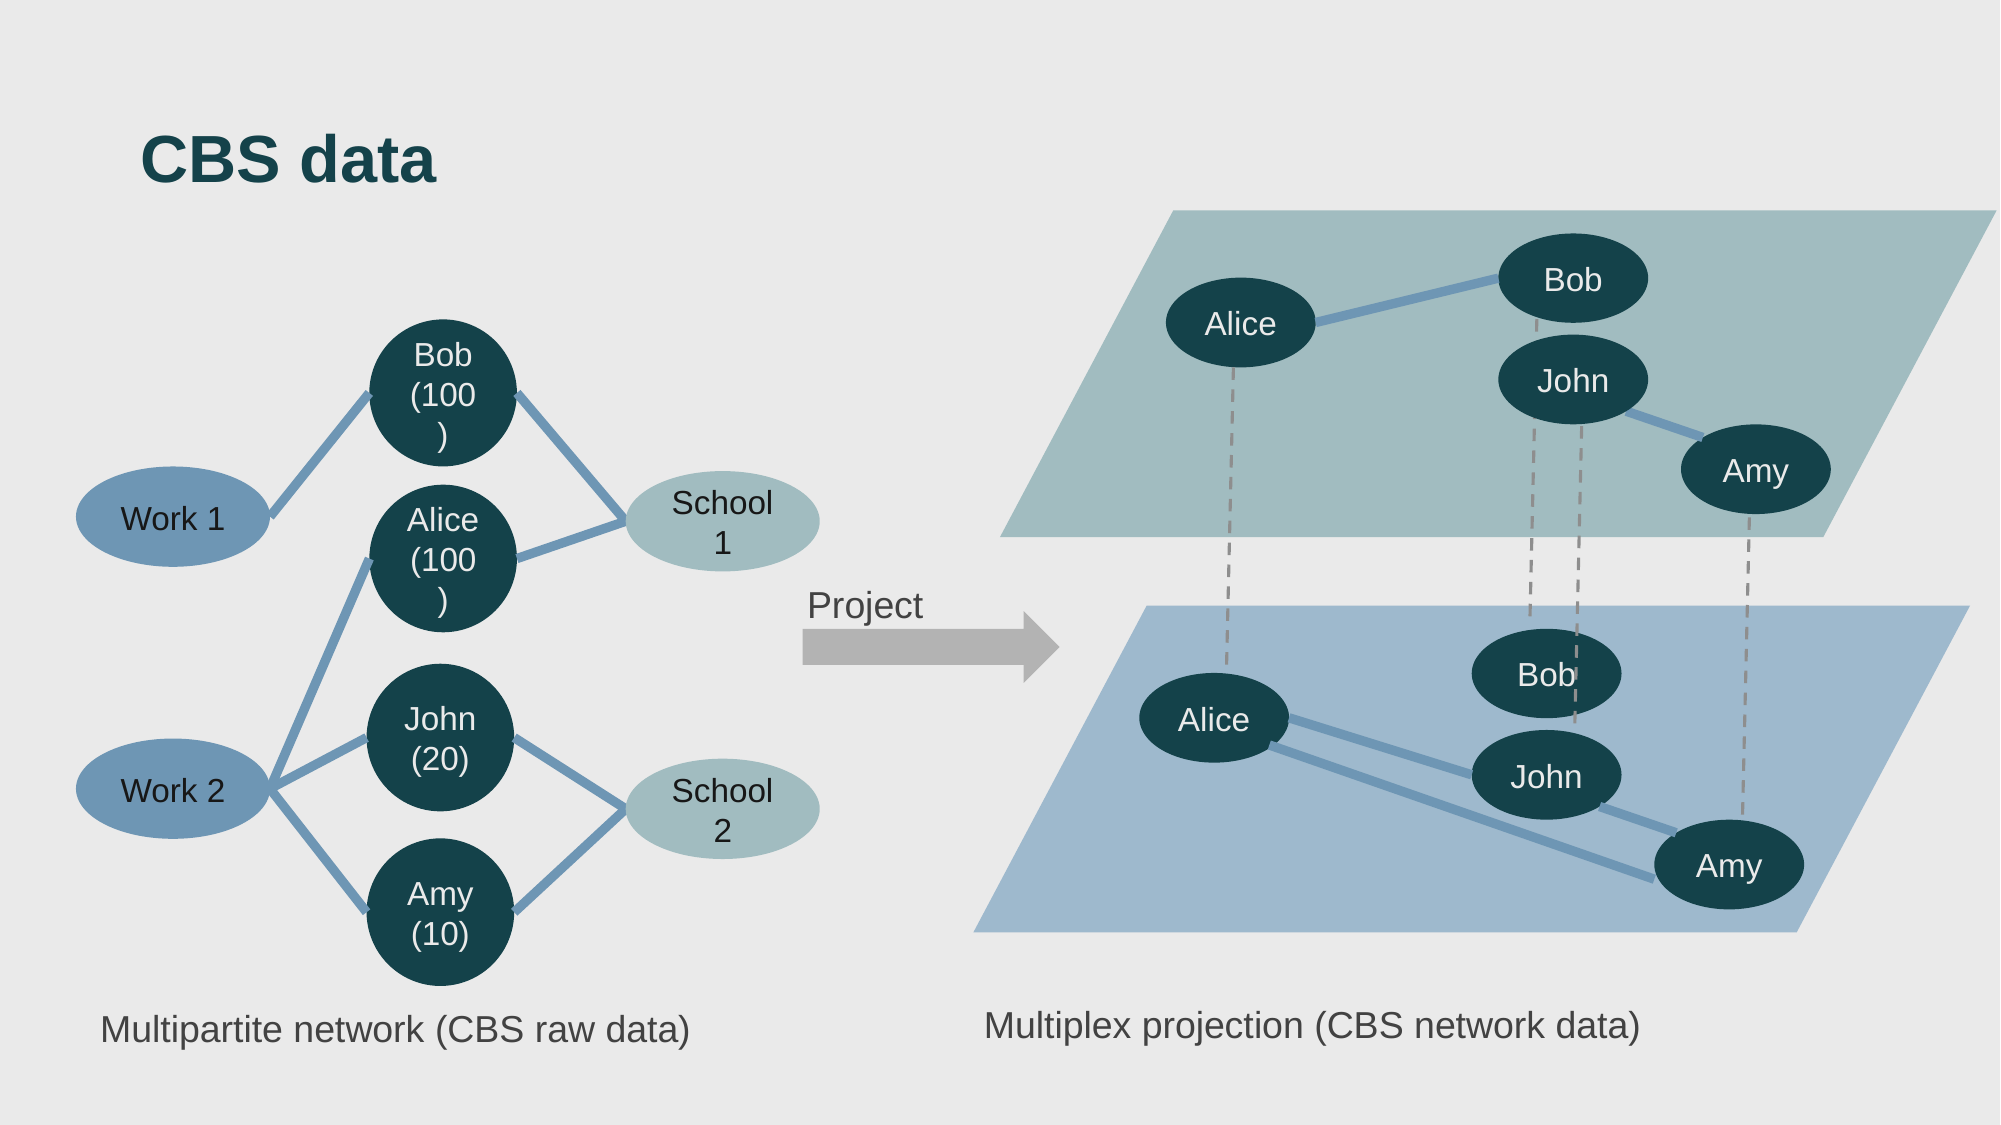

# CBS data

Bob
Alice
John
Amy
Project

Bob
Alice
John
Amy
Multiplex projection (CBS network data)
Bob
(100)
Work 1
School 1
Alice
(100)
John
(20)
Work 2
School 2
Amy
(10)
Multipartite network (CBS raw data)